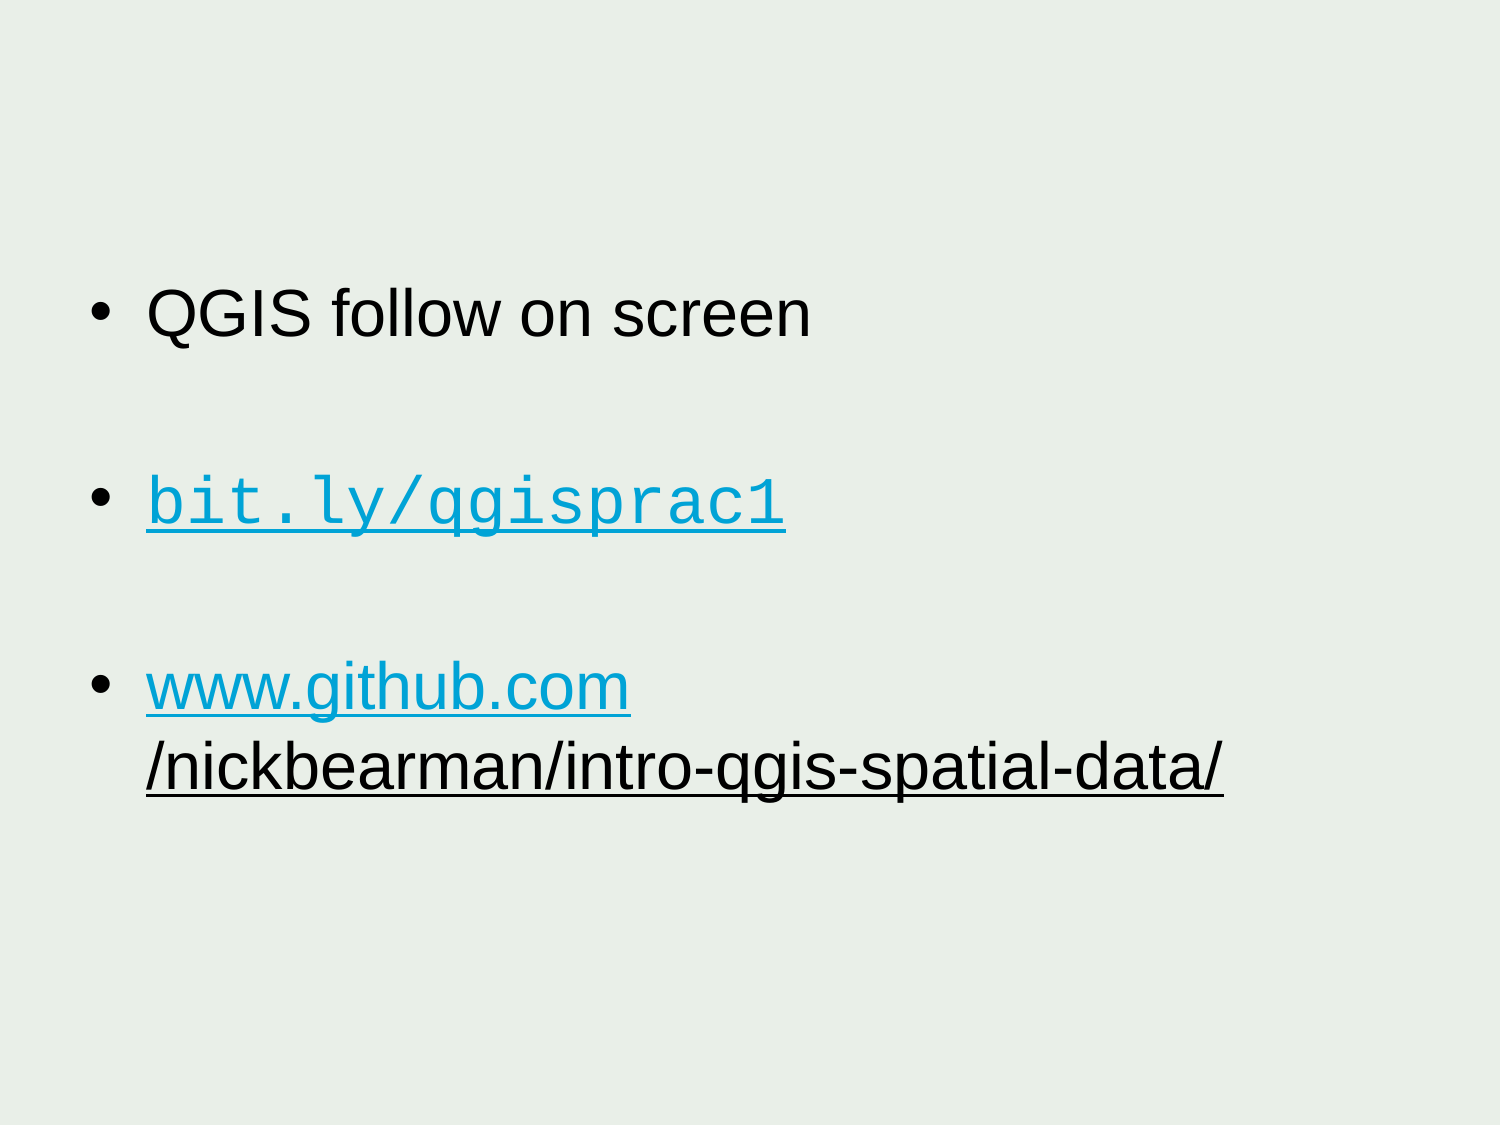

#
QGIS follow on screen

bit.ly/qgisprac1

www.github.com/nickbearman/intro-qgis-spatial-data/